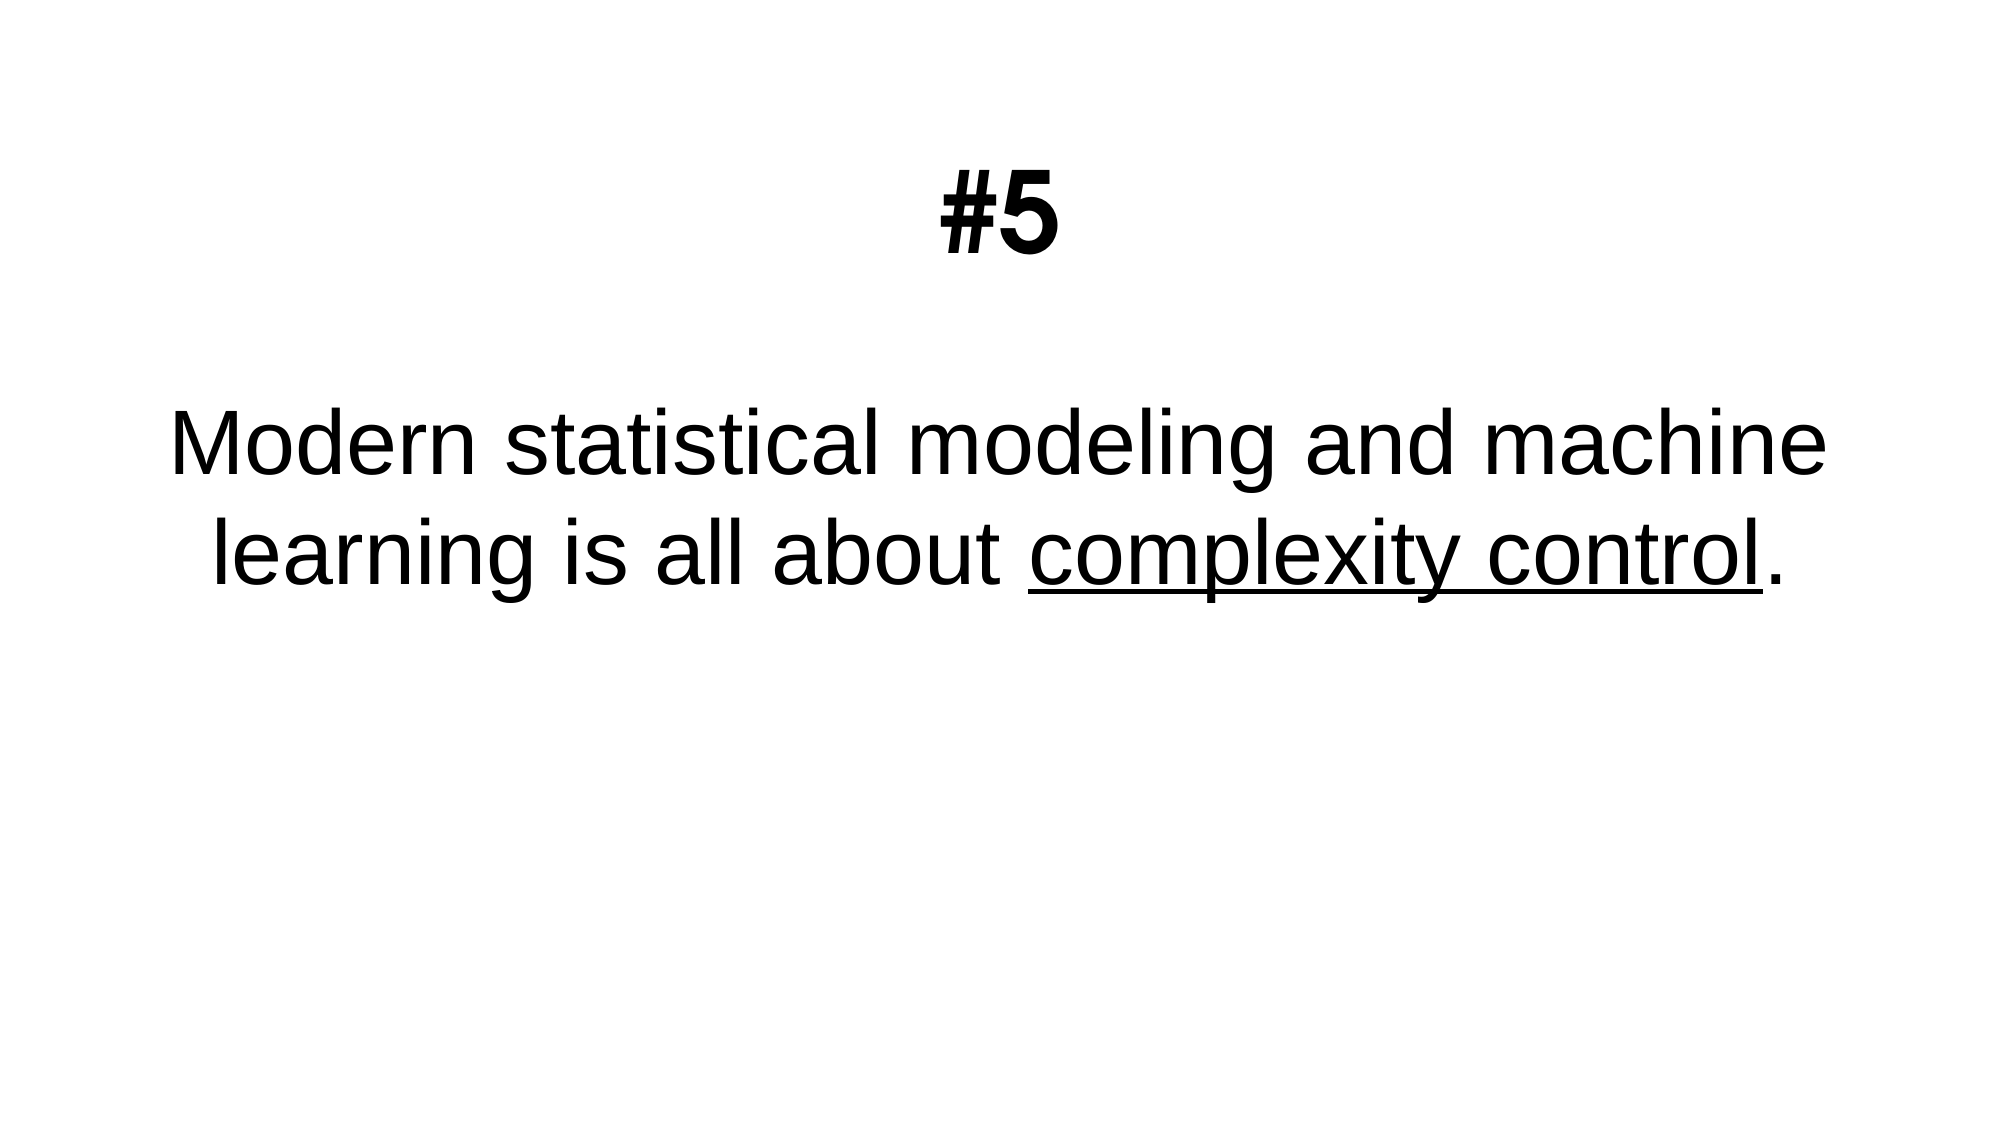

#5

Modern statistical modeling and machine learning is all about complexity control.